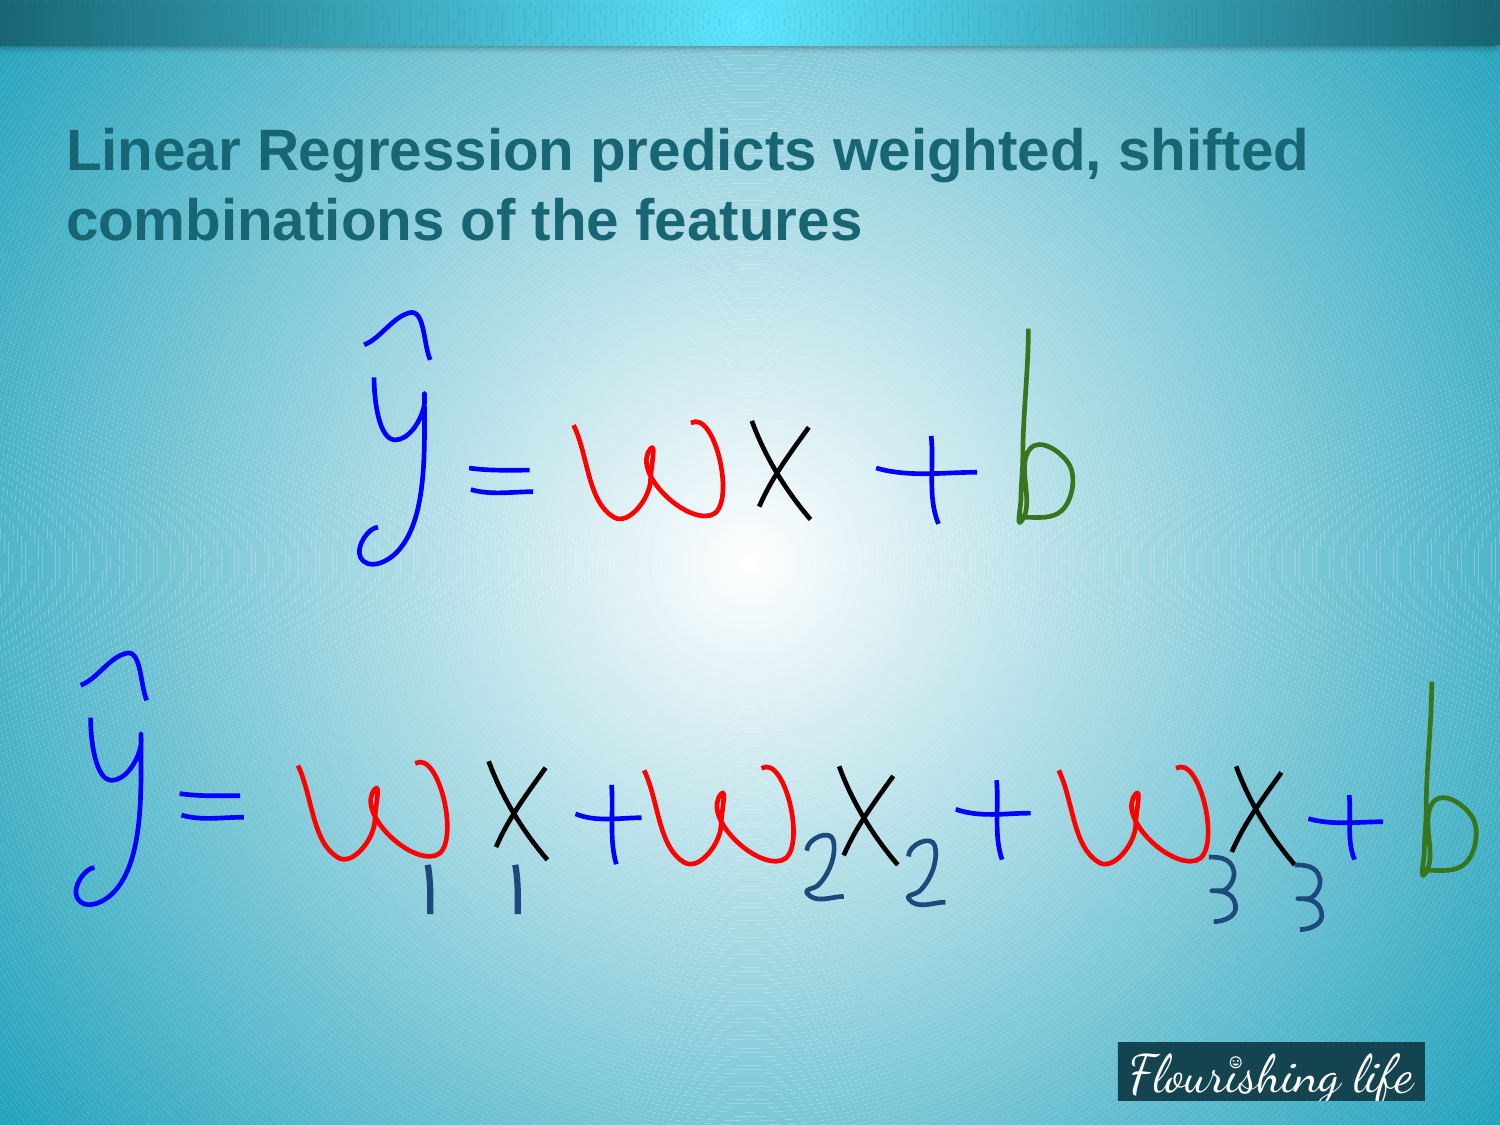

# Linear Regression predicts weighted, shifted combinations of the features